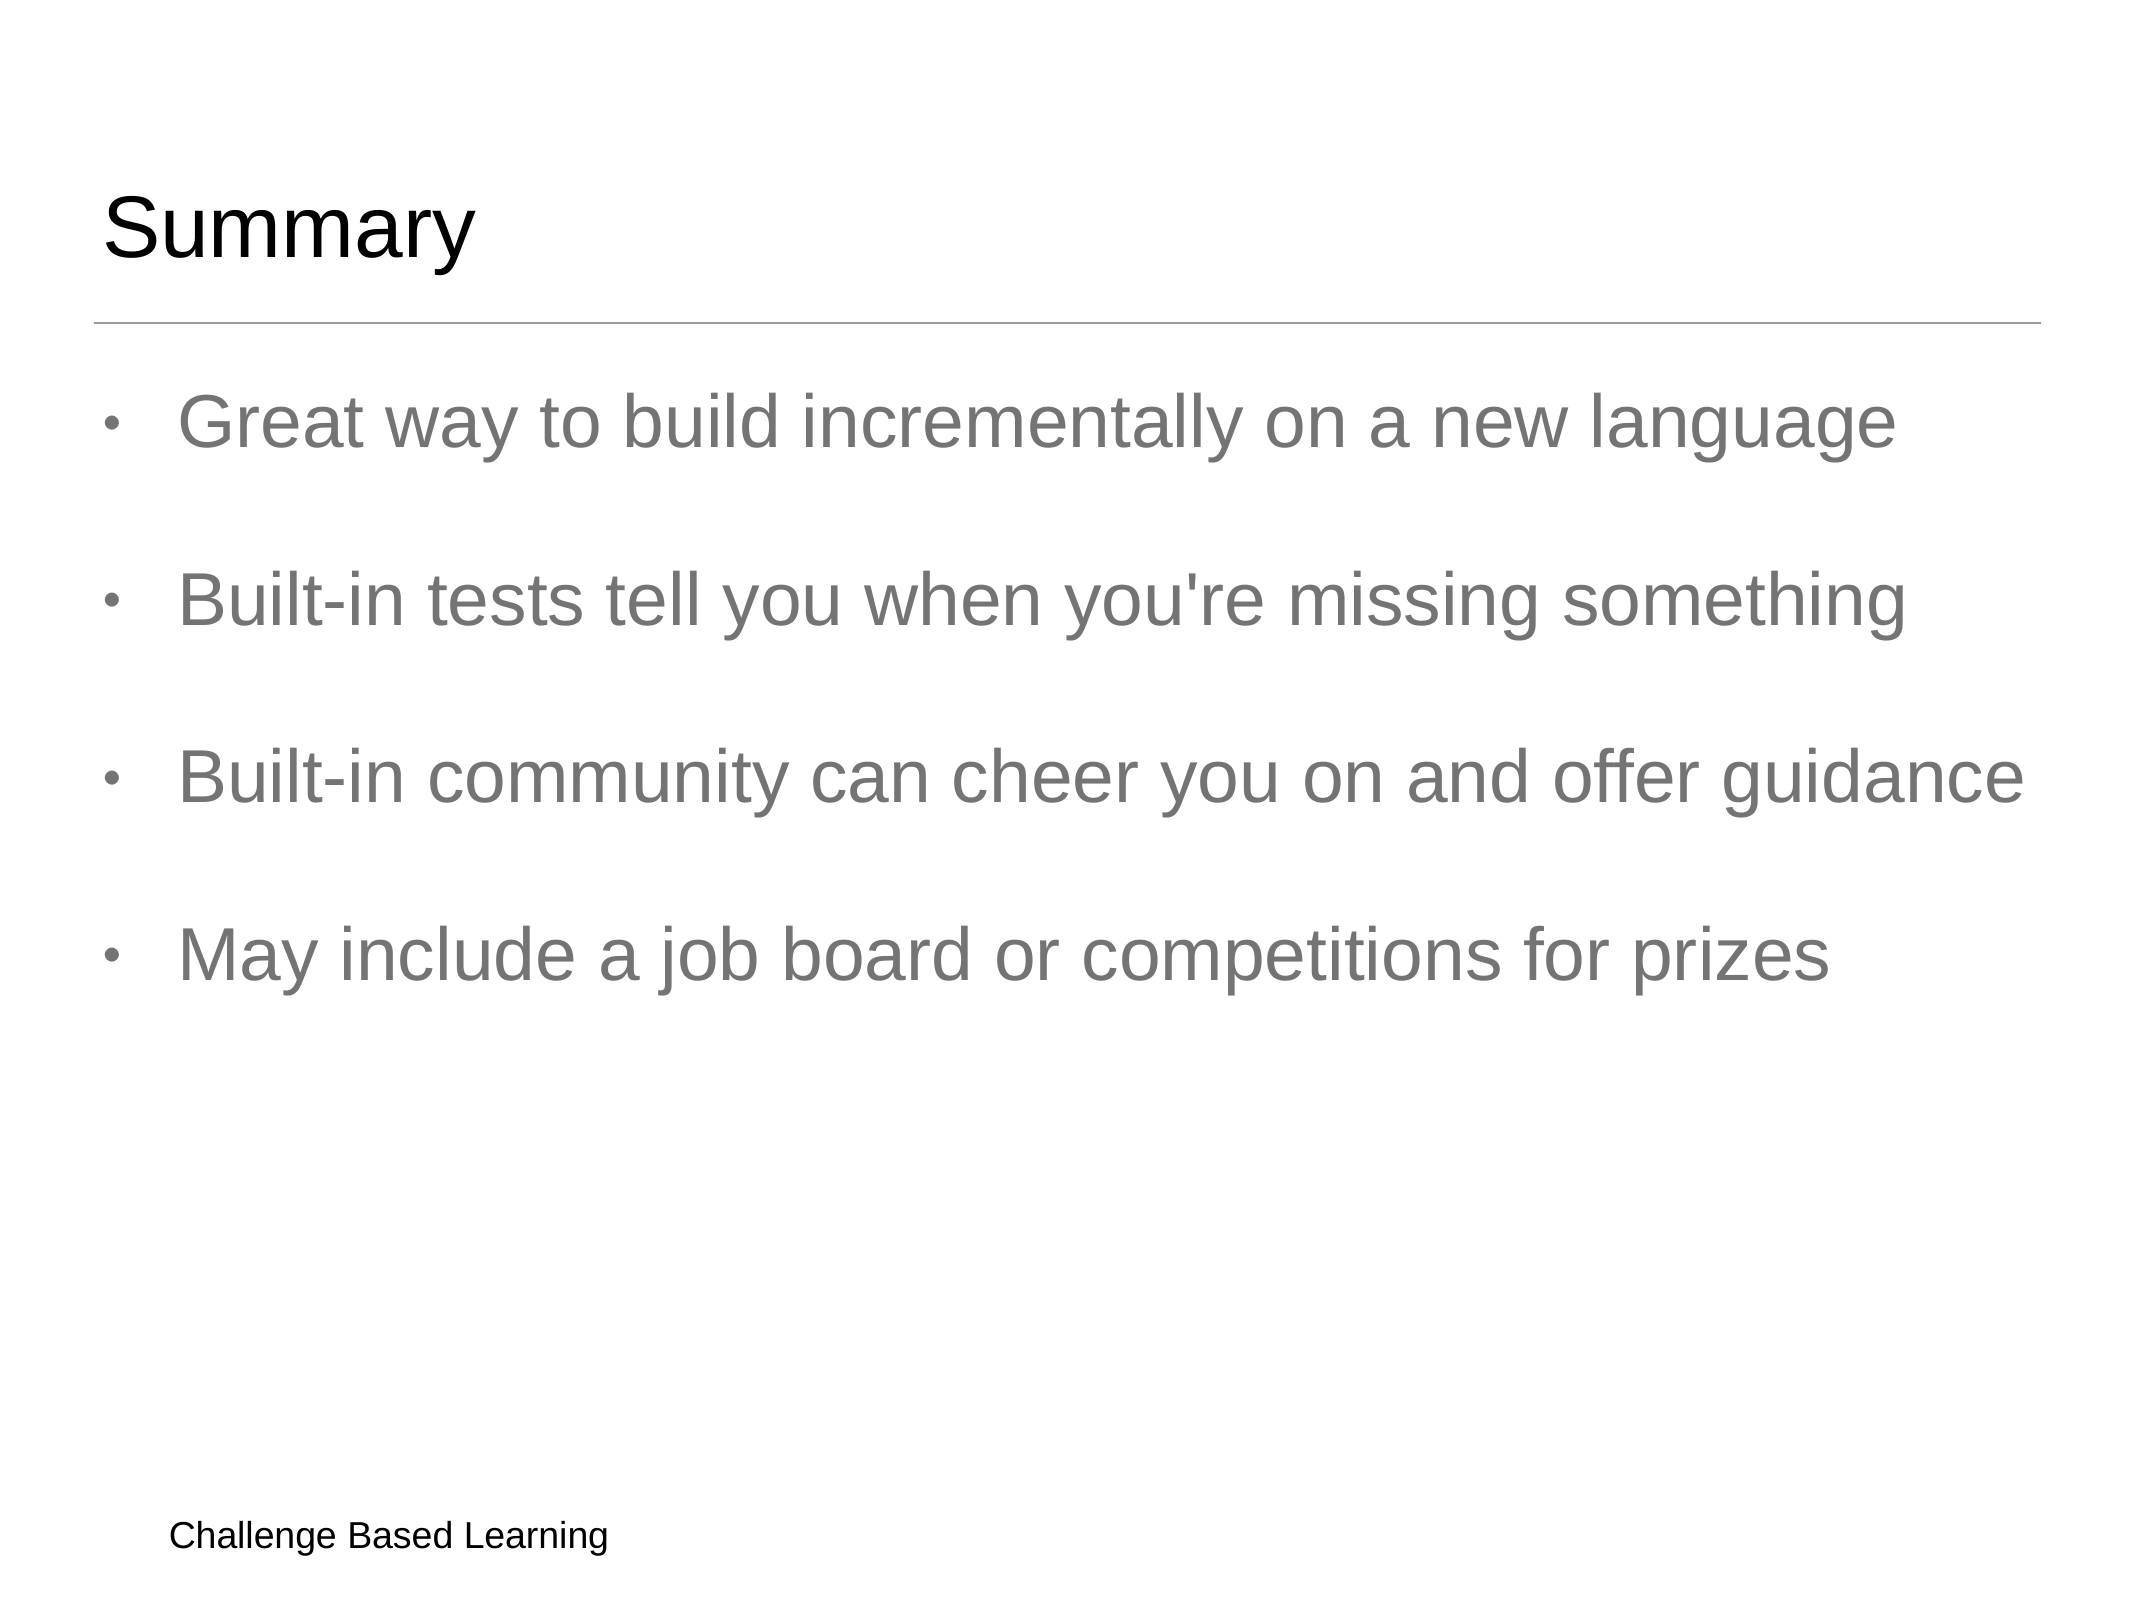

# Summary

Great way to build incrementally on a new language
Built-in tests tell you when you're missing something
Built-in community can cheer you on and offer guidance
May include a job board or competitions for prizes
Challenge Based Learning
18